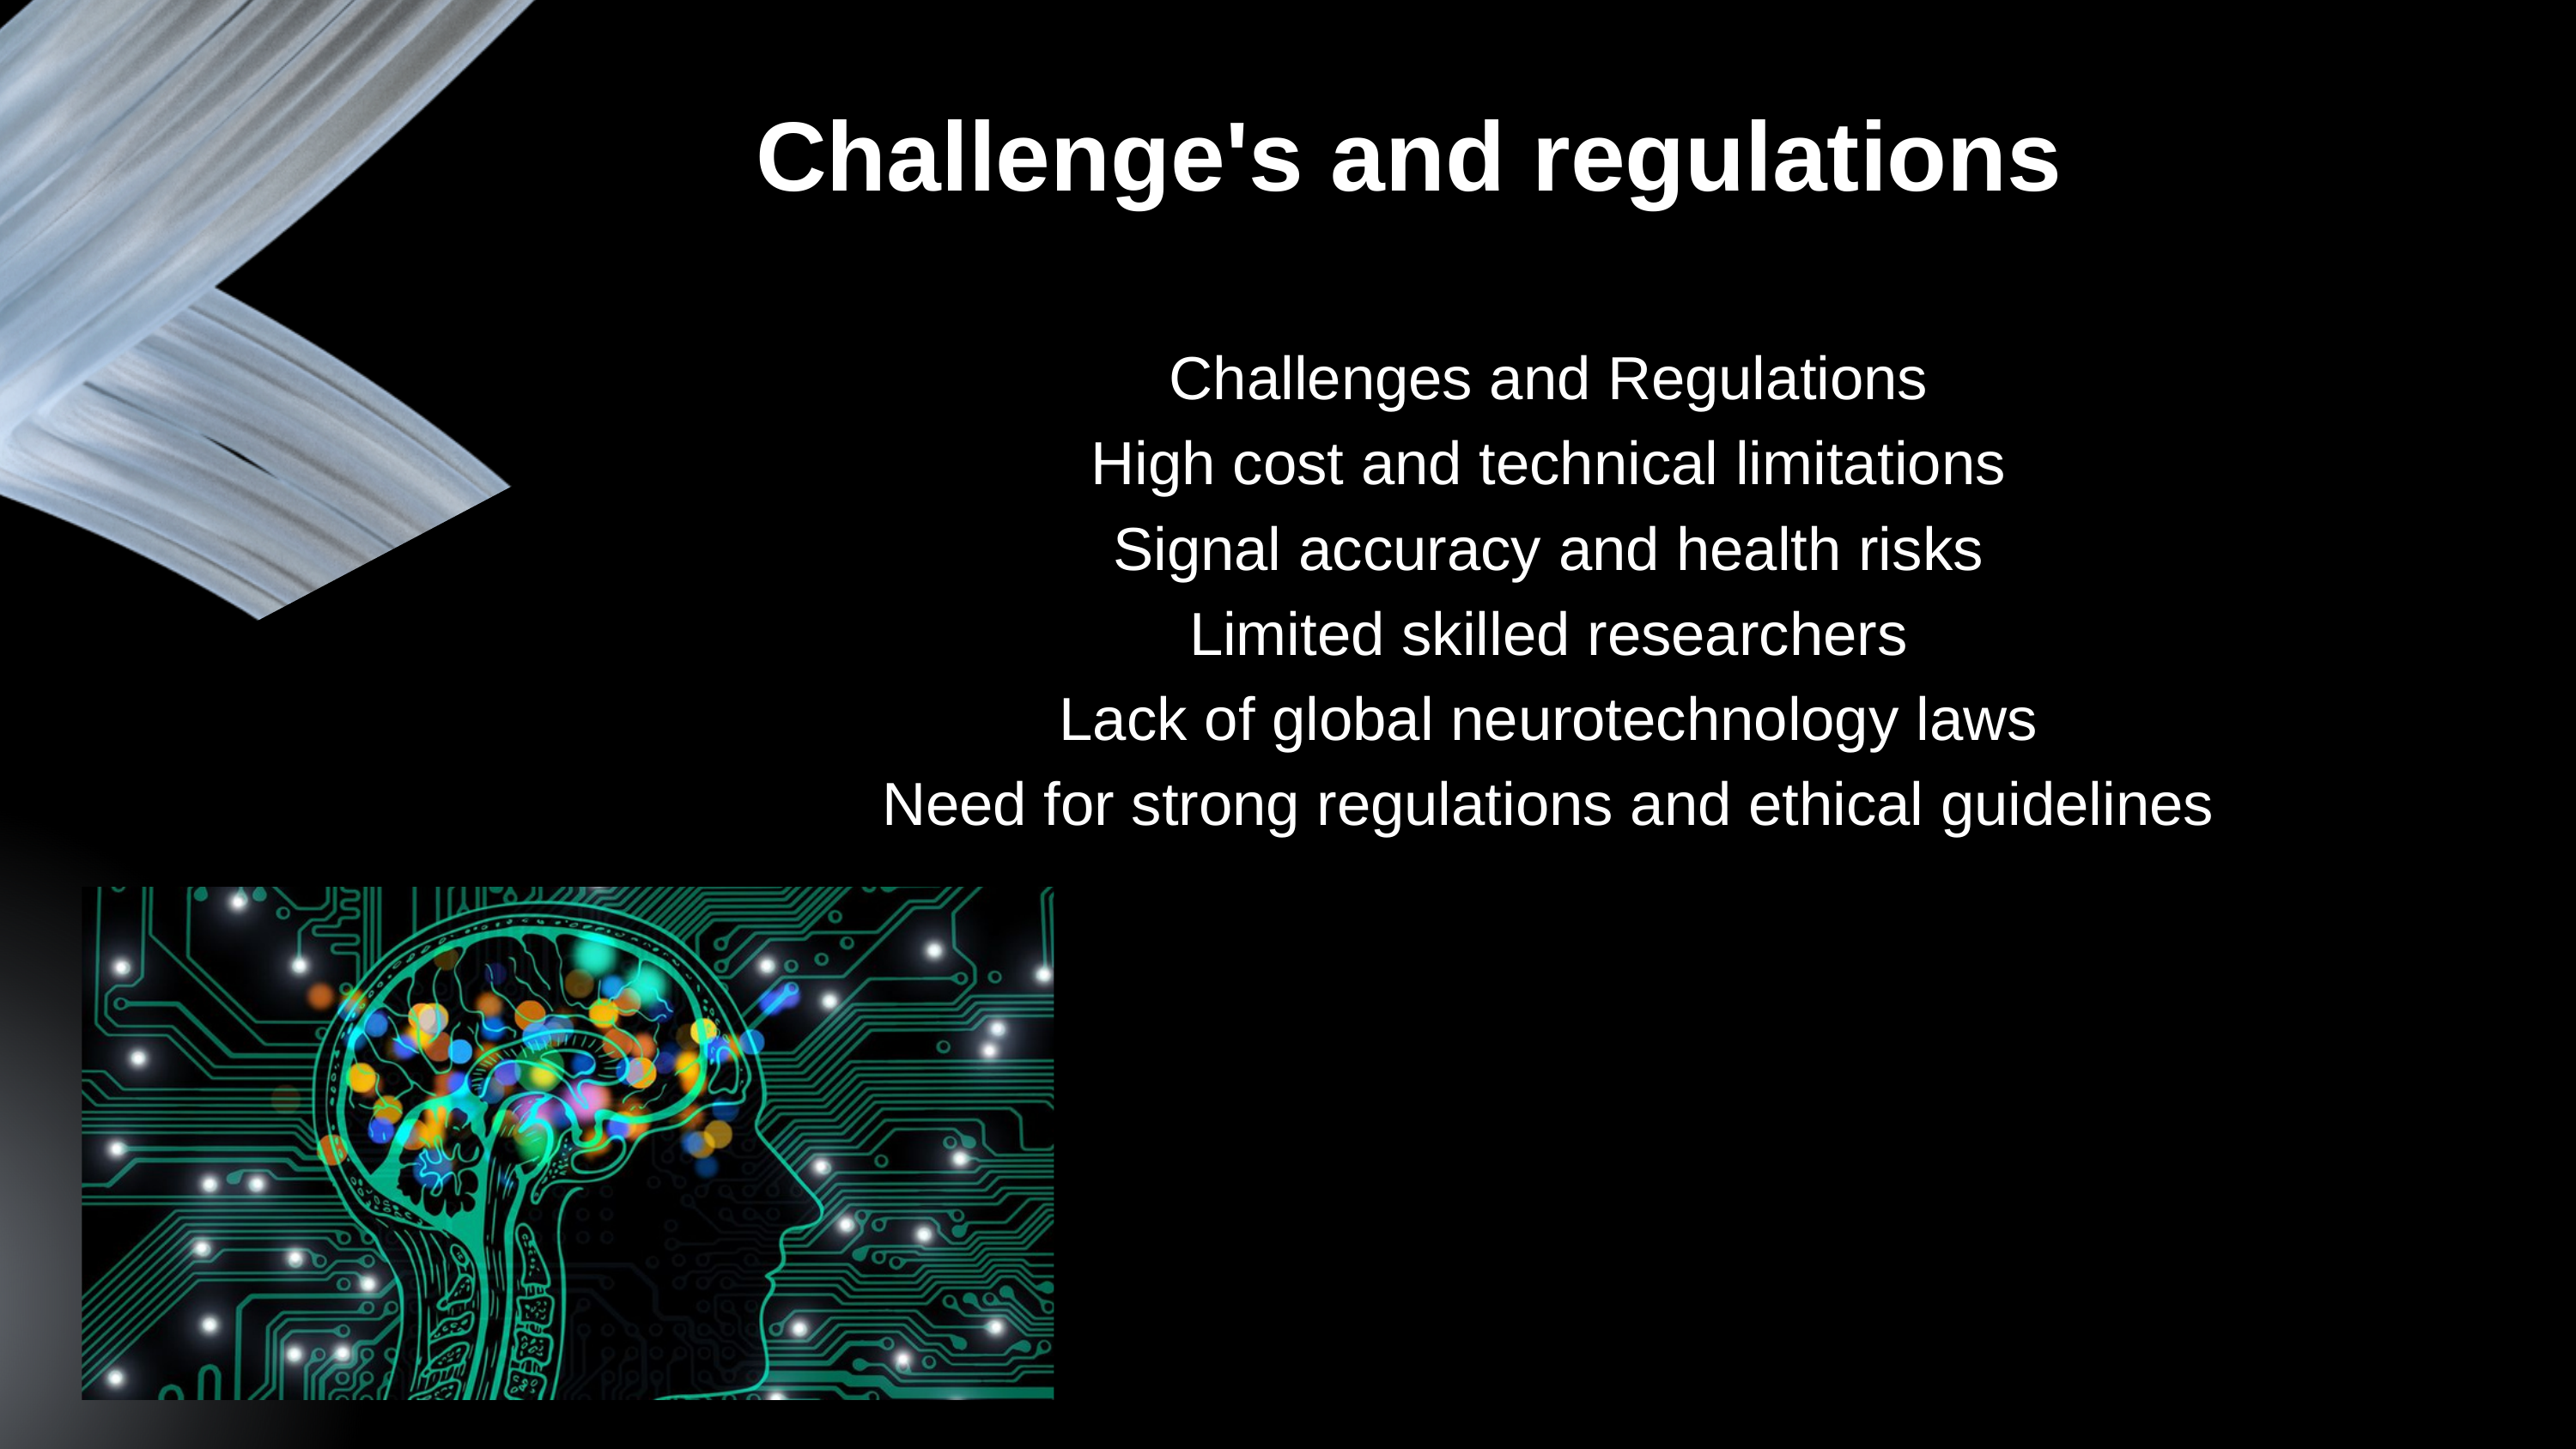

Challenge's and regulations
Challenges and Regulations
High cost and technical limitations
Signal accuracy and health risks
Limited skilled researchers
Lack of global neurotechnology laws
Need for strong regulations and ethical guidelines